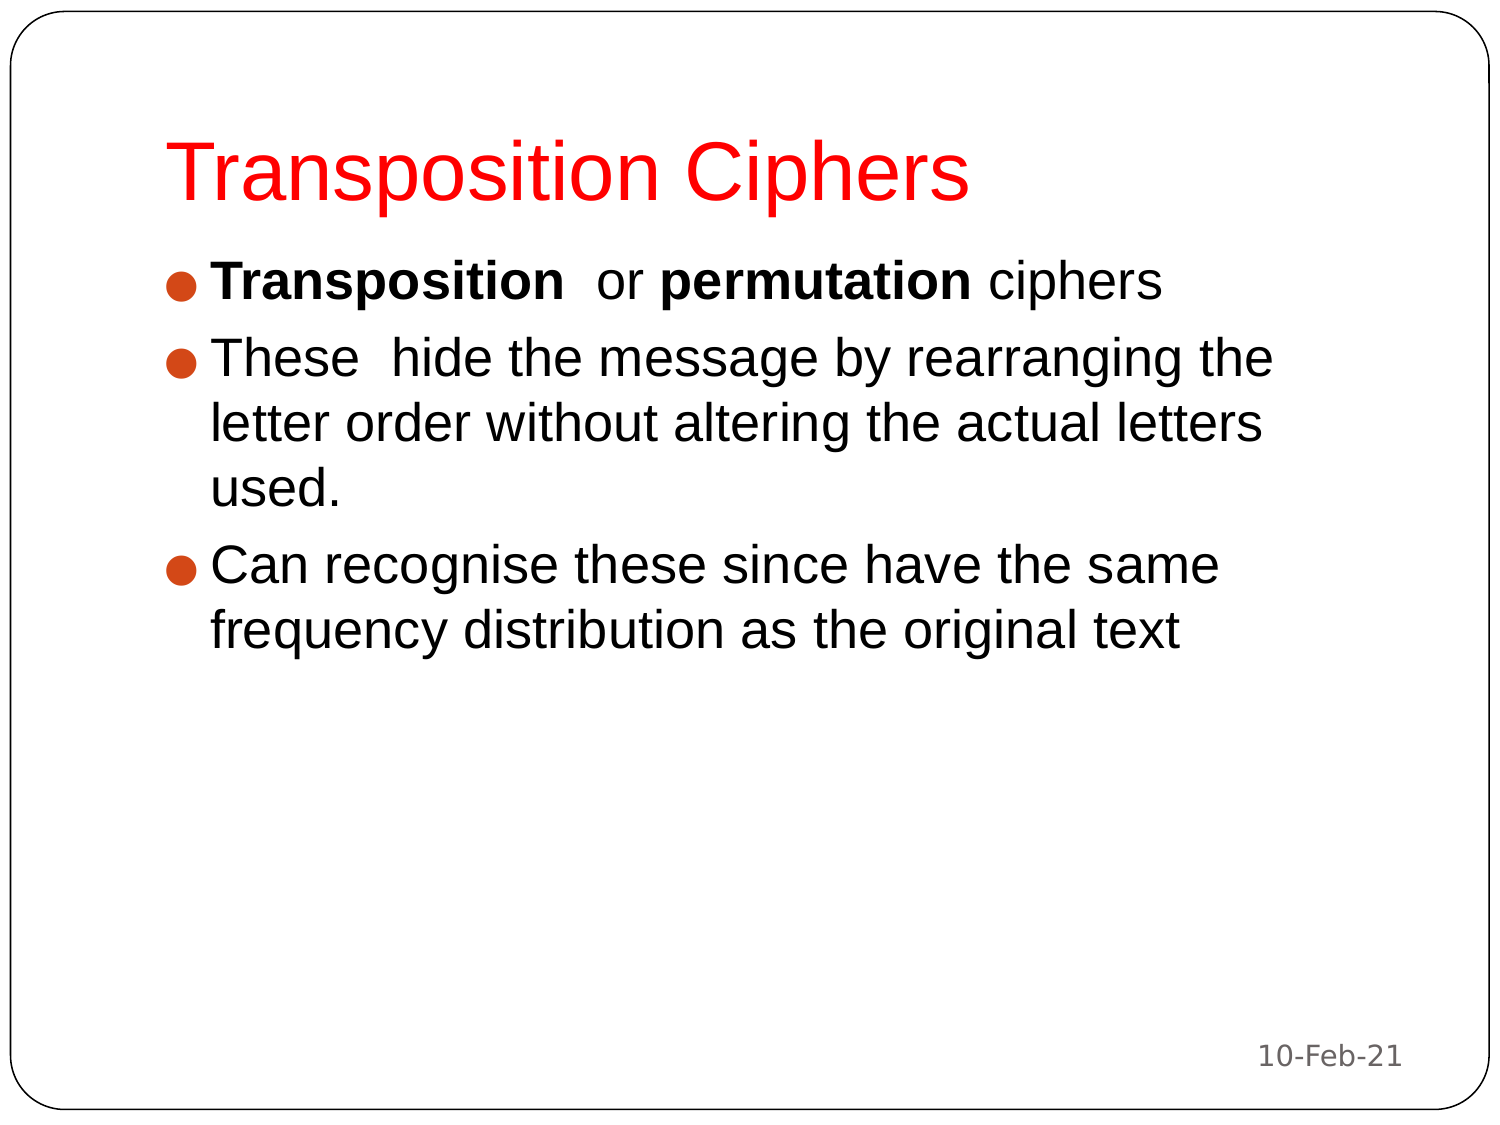

# Transposition Ciphers
Transposition  or permutation ciphers
These  hide the message by rearranging the letter order without altering the actual letters used.
Can recognise these since have the same frequency distribution as the original text

10-Feb-21